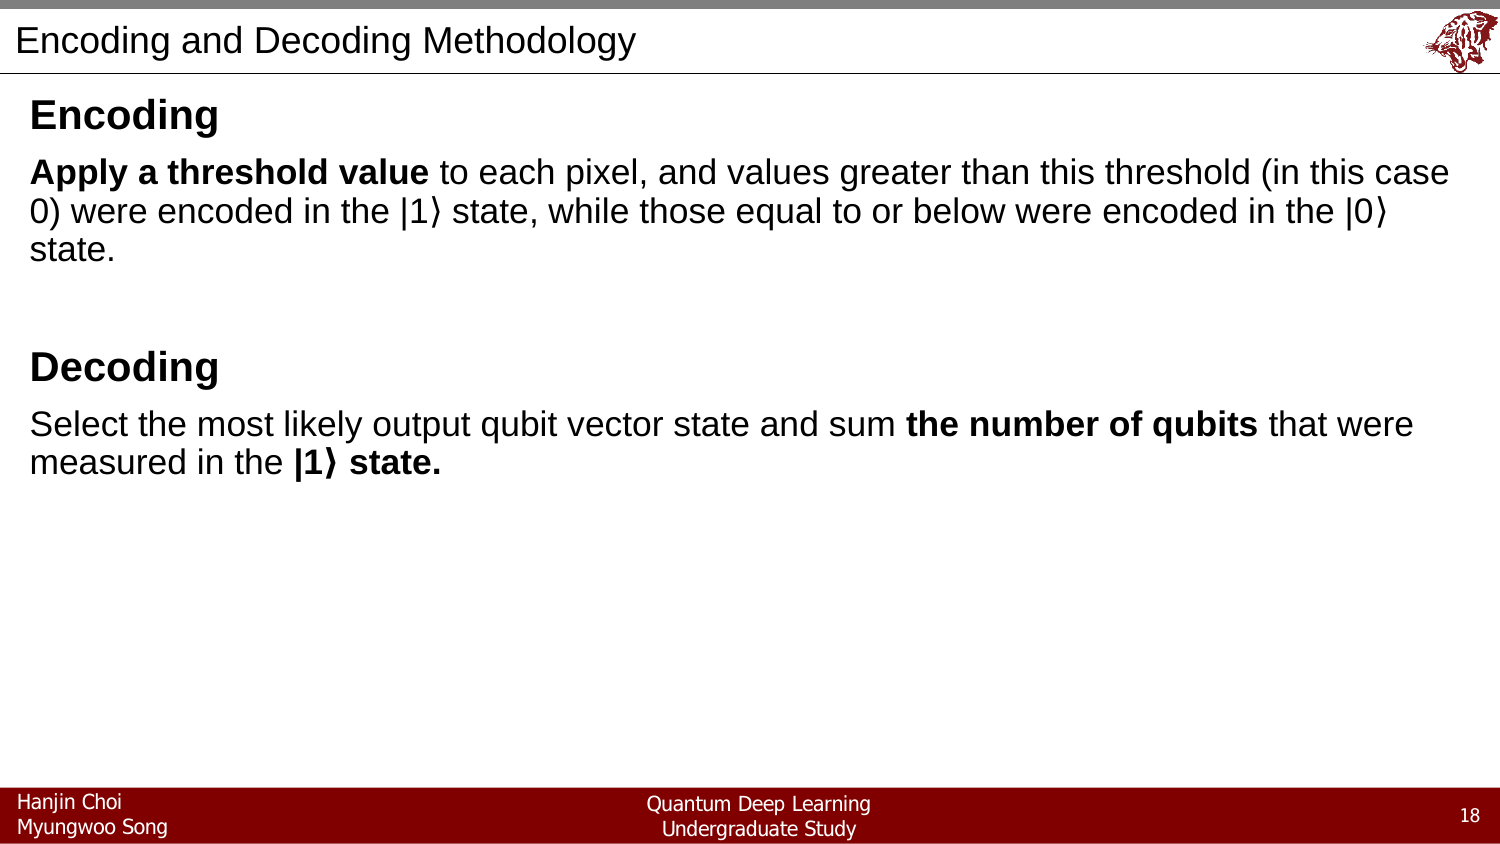

# Encoding and Decoding Methodology
Encoding
Apply a threshold value to each pixel, and values greater than this threshold (in this case 0) were encoded in the |1⟩ state, while those equal to or below were encoded in the |0⟩ state.

Decoding
Select the most likely output qubit vector state and sum the number of qubits that were measured in the |1⟩ state.
18